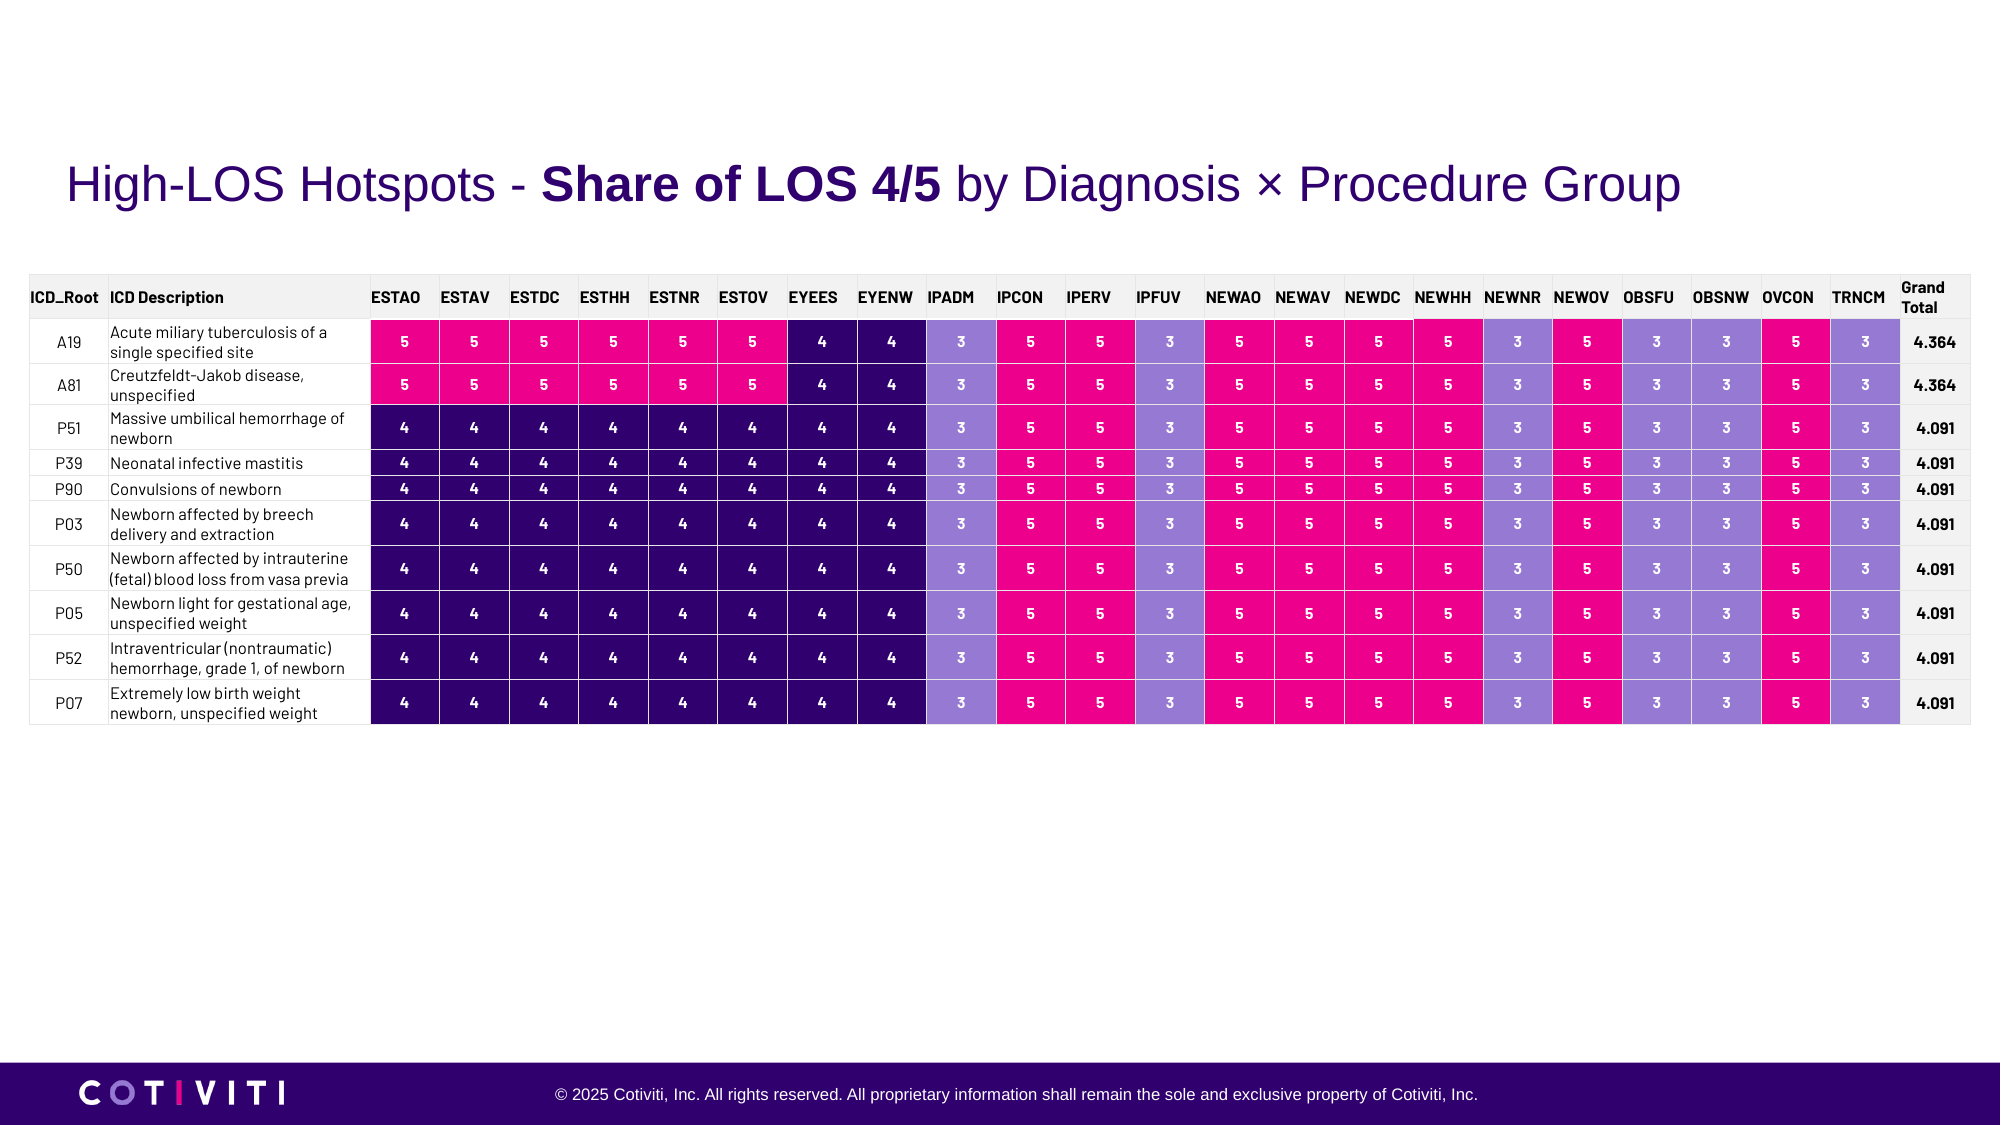

# High-LOS Hotspots - Share of LOS 4/5 by Diagnosis × Procedure Group
| ICD\_Root | ICD Description | ESTAO | ESTAV | ESTDC | ESTHH | ESTNR | ESTOV | EYEES | EYENW | IPADM | IPCON | IPERV | IPFUV | NEWAO | NEWAV | NEWDC | NEWHH | NEWNR | NEWOV | OBSFU | OBSNW | OVCON | TRNCM | Grand Total |
| --- | --- | --- | --- | --- | --- | --- | --- | --- | --- | --- | --- | --- | --- | --- | --- | --- | --- | --- | --- | --- | --- | --- | --- | --- |
| A19 | Acute miliary tuberculosis of a single specified site | 5 | 5 | 5 | 5 | 5 | 5 | 4 | 4 | 3 | 5 | 5 | 3 | 5 | 5 | 5 | 5 | 3 | 5 | 3 | 3 | 5 | 3 | 4.364 |
| A81 | Creutzfeldt-Jakob disease, unspecified | 5 | 5 | 5 | 5 | 5 | 5 | 4 | 4 | 3 | 5 | 5 | 3 | 5 | 5 | 5 | 5 | 3 | 5 | 3 | 3 | 5 | 3 | 4.364 |
| P51 | Massive umbilical hemorrhage of newborn | 4 | 4 | 4 | 4 | 4 | 4 | 4 | 4 | 3 | 5 | 5 | 3 | 5 | 5 | 5 | 5 | 3 | 5 | 3 | 3 | 5 | 3 | 4.091 |
| P39 | Neonatal infective mastitis | 4 | 4 | 4 | 4 | 4 | 4 | 4 | 4 | 3 | 5 | 5 | 3 | 5 | 5 | 5 | 5 | 3 | 5 | 3 | 3 | 5 | 3 | 4.091 |
| P90 | Convulsions of newborn | 4 | 4 | 4 | 4 | 4 | 4 | 4 | 4 | 3 | 5 | 5 | 3 | 5 | 5 | 5 | 5 | 3 | 5 | 3 | 3 | 5 | 3 | 4.091 |
| P03 | Newborn affected by breech delivery and extraction | 4 | 4 | 4 | 4 | 4 | 4 | 4 | 4 | 3 | 5 | 5 | 3 | 5 | 5 | 5 | 5 | 3 | 5 | 3 | 3 | 5 | 3 | 4.091 |
| P50 | Newborn affected by intrauterine (fetal) blood loss from vasa previa | 4 | 4 | 4 | 4 | 4 | 4 | 4 | 4 | 3 | 5 | 5 | 3 | 5 | 5 | 5 | 5 | 3 | 5 | 3 | 3 | 5 | 3 | 4.091 |
| P05 | Newborn light for gestational age, unspecified weight | 4 | 4 | 4 | 4 | 4 | 4 | 4 | 4 | 3 | 5 | 5 | 3 | 5 | 5 | 5 | 5 | 3 | 5 | 3 | 3 | 5 | 3 | 4.091 |
| P52 | Intraventricular (nontraumatic) hemorrhage, grade 1, of newborn | 4 | 4 | 4 | 4 | 4 | 4 | 4 | 4 | 3 | 5 | 5 | 3 | 5 | 5 | 5 | 5 | 3 | 5 | 3 | 3 | 5 | 3 | 4.091 |
| P07 | Extremely low birth weight newborn, unspecified weight | 4 | 4 | 4 | 4 | 4 | 4 | 4 | 4 | 3 | 5 | 5 | 3 | 5 | 5 | 5 | 5 | 3 | 5 | 3 | 3 | 5 | 3 | 4.091 |